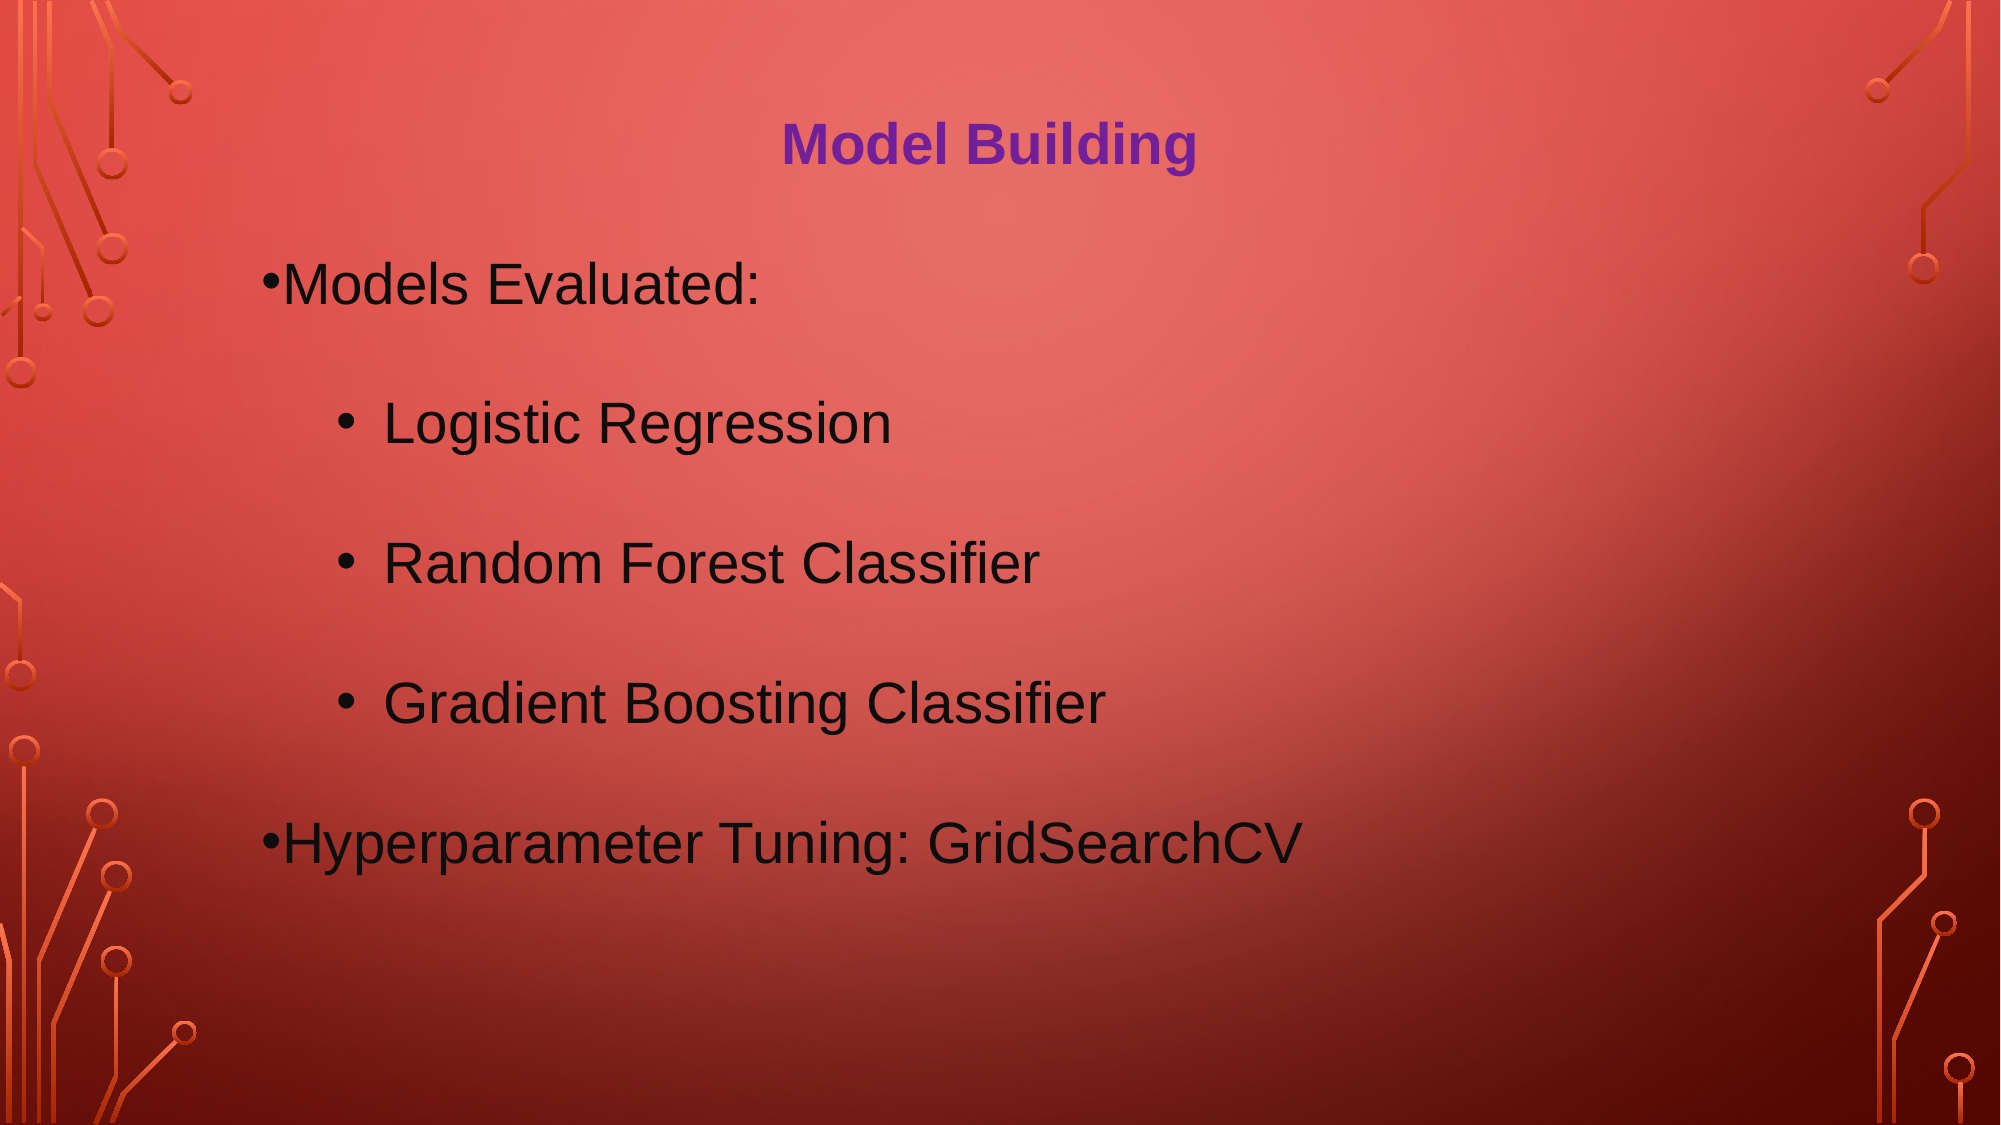

Model Building

Models Evaluated:

Logistic Regression

Random Forest Classifier

Gradient Boosting Classifier

Hyperparameter Tuning: GridSearchCV